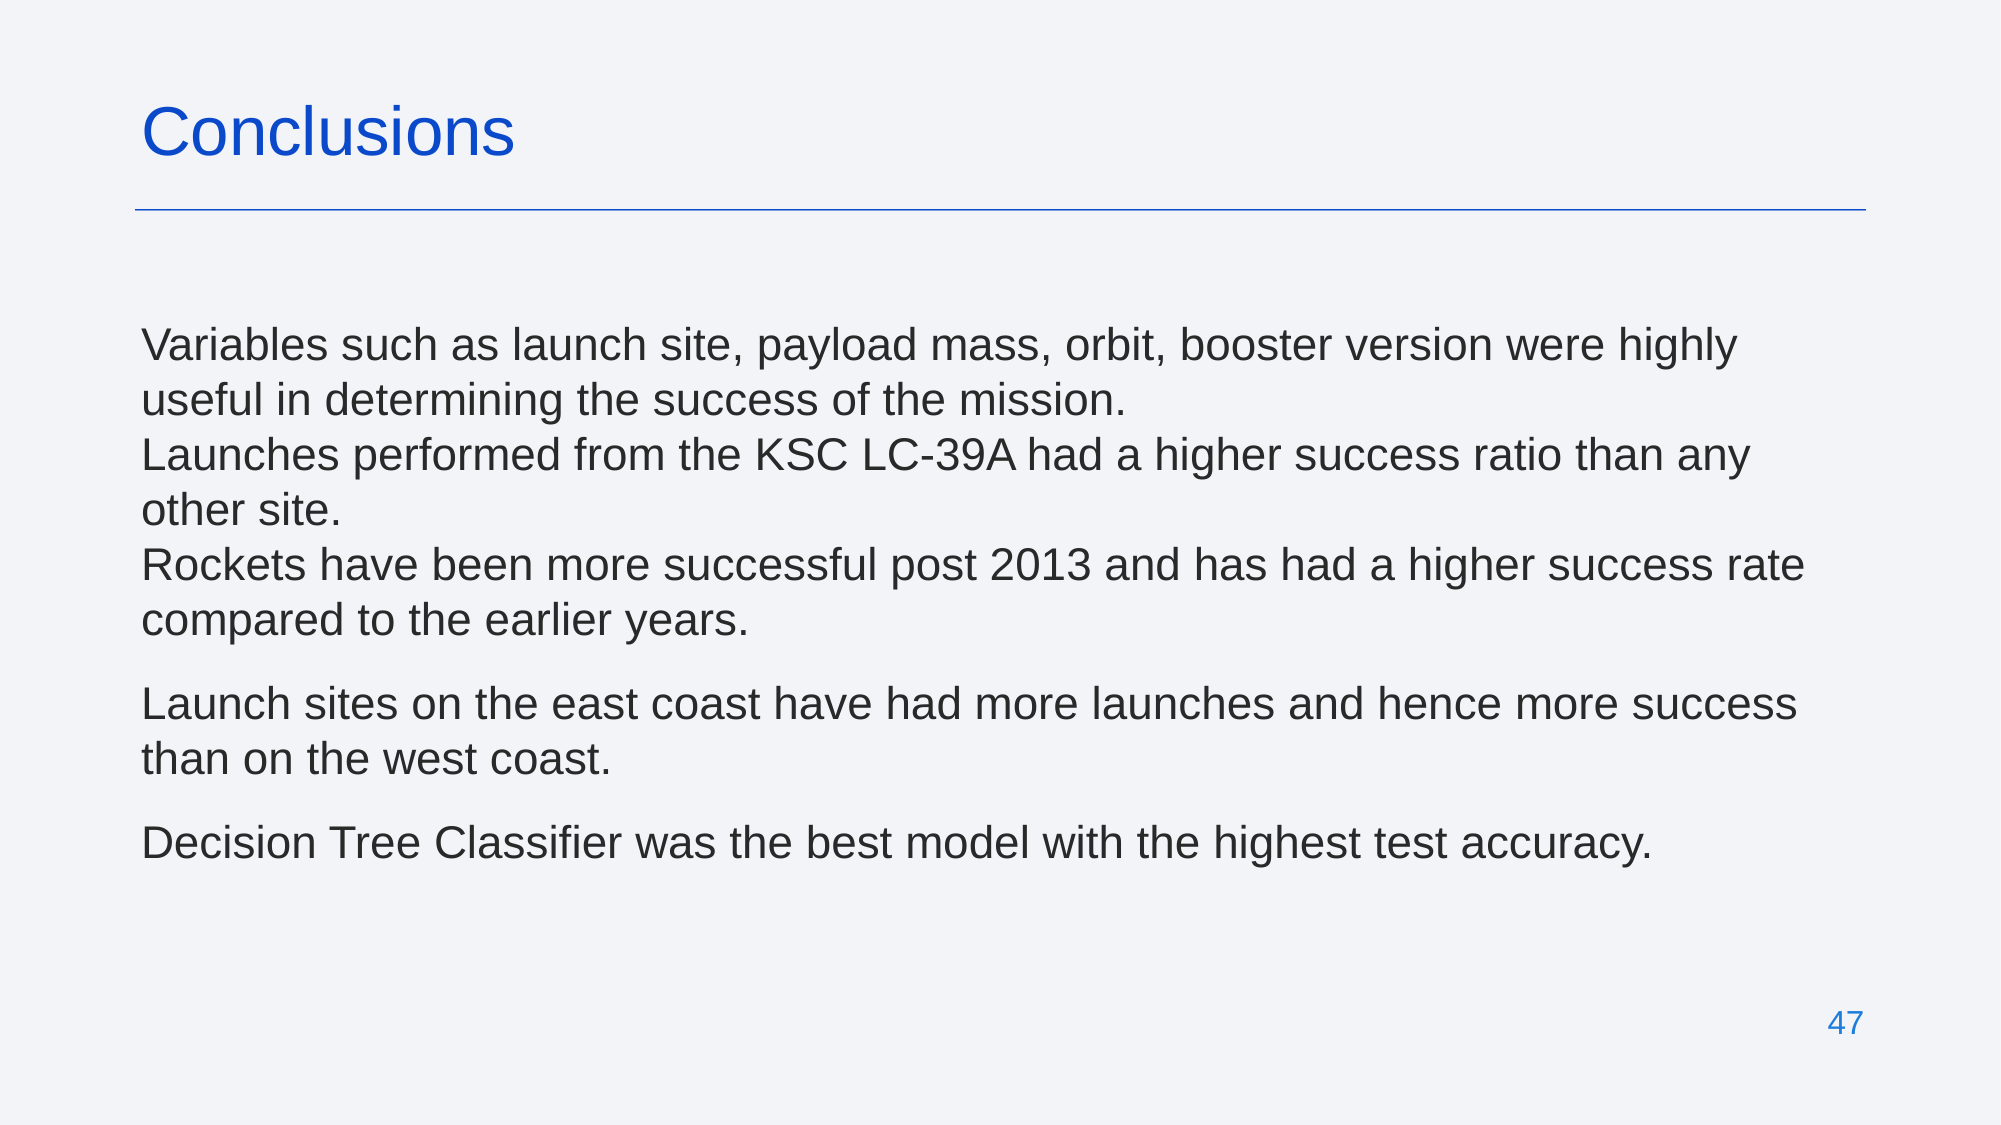

Conclusions
Variables such as launch site, payload mass, orbit, booster version were highly useful in determining the success of the mission.
Launches performed from the KSC LC-39A had a higher success ratio than any other site.
Rockets have been more successful post 2013 and has had a higher success rate compared to the earlier years.
Launch sites on the east coast have had more launches and hence more success than on the west coast.
Decision Tree Classifier was the best model with the highest test accuracy.
47